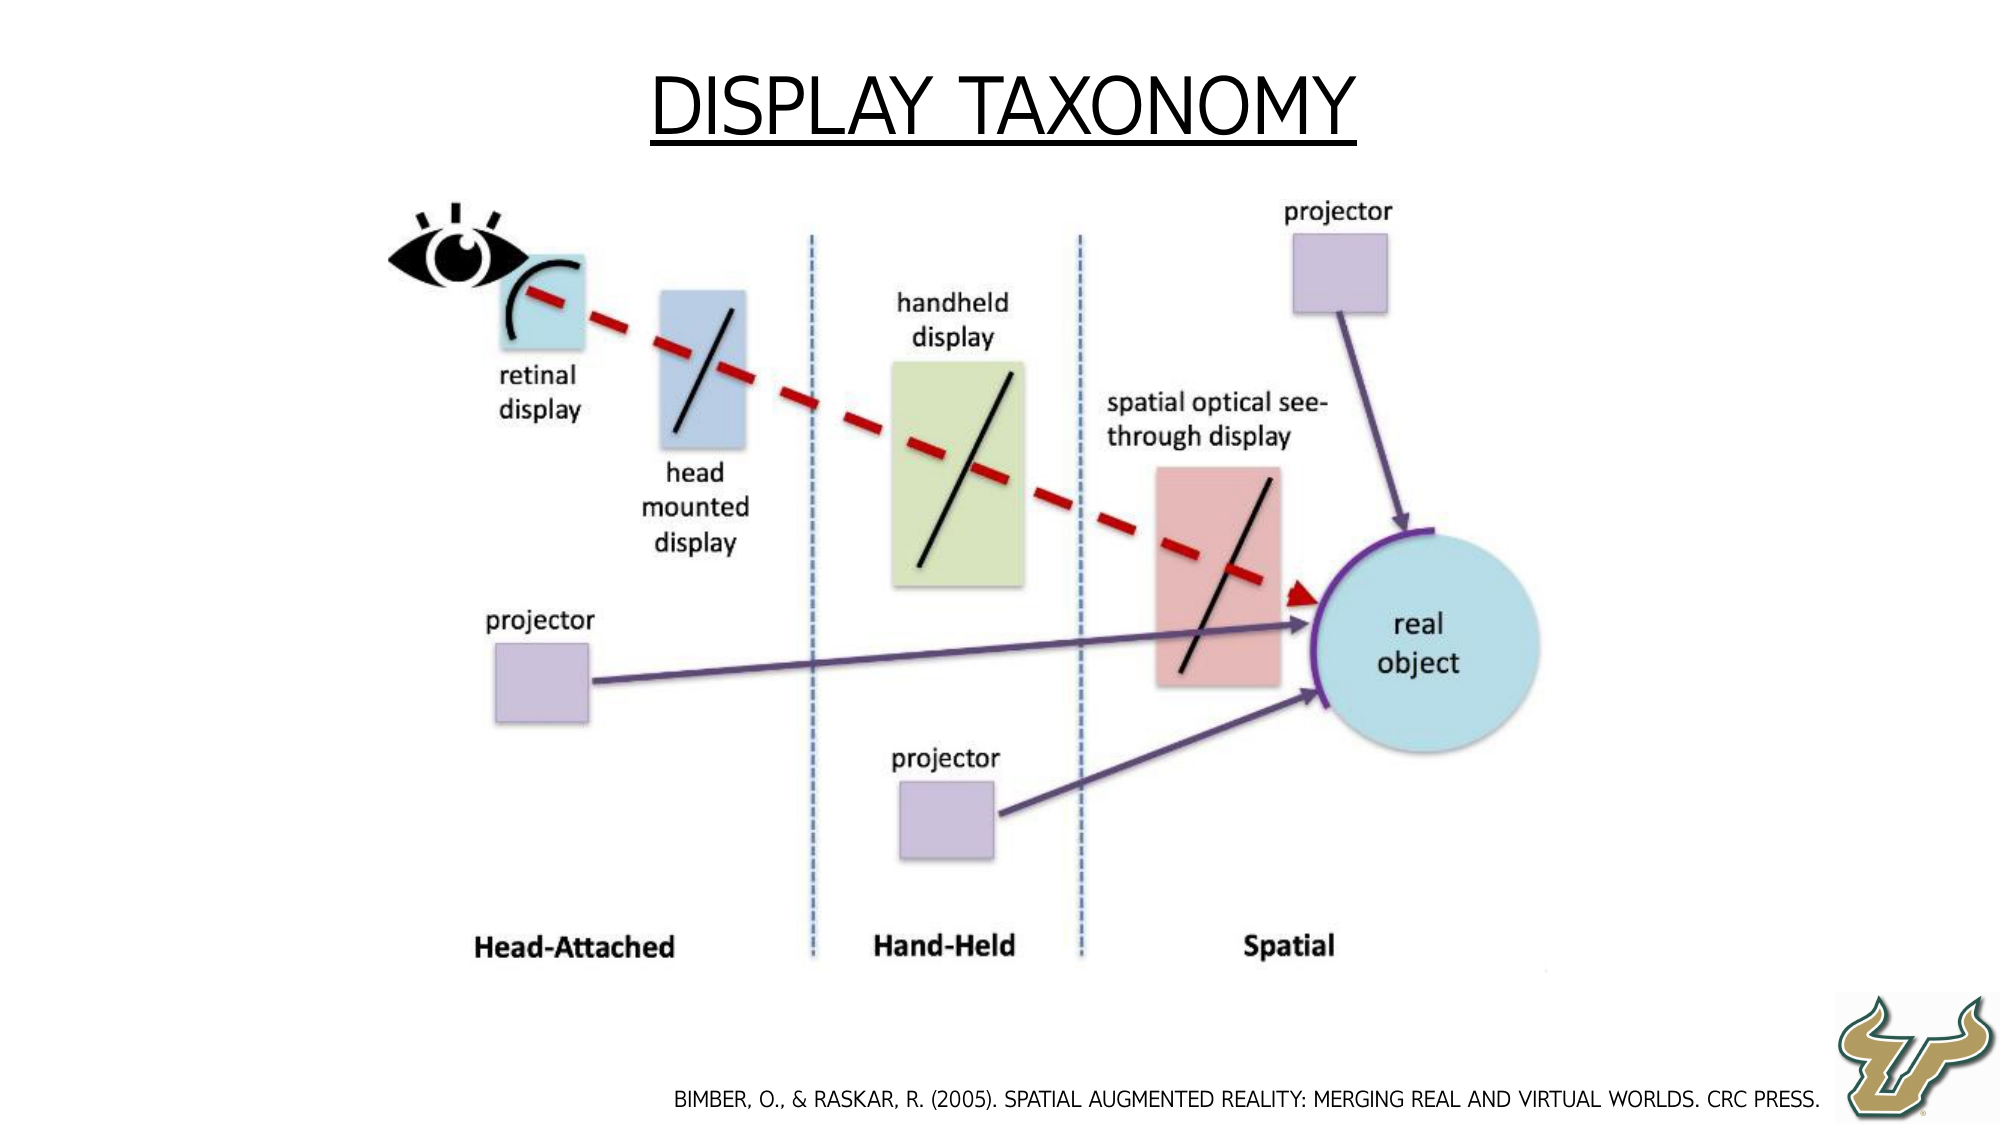

Display Taxonomy

Bimber, O., & Raskar, R. (2005). Spatial augmented reality: merging real and virtual worlds. CRC press.